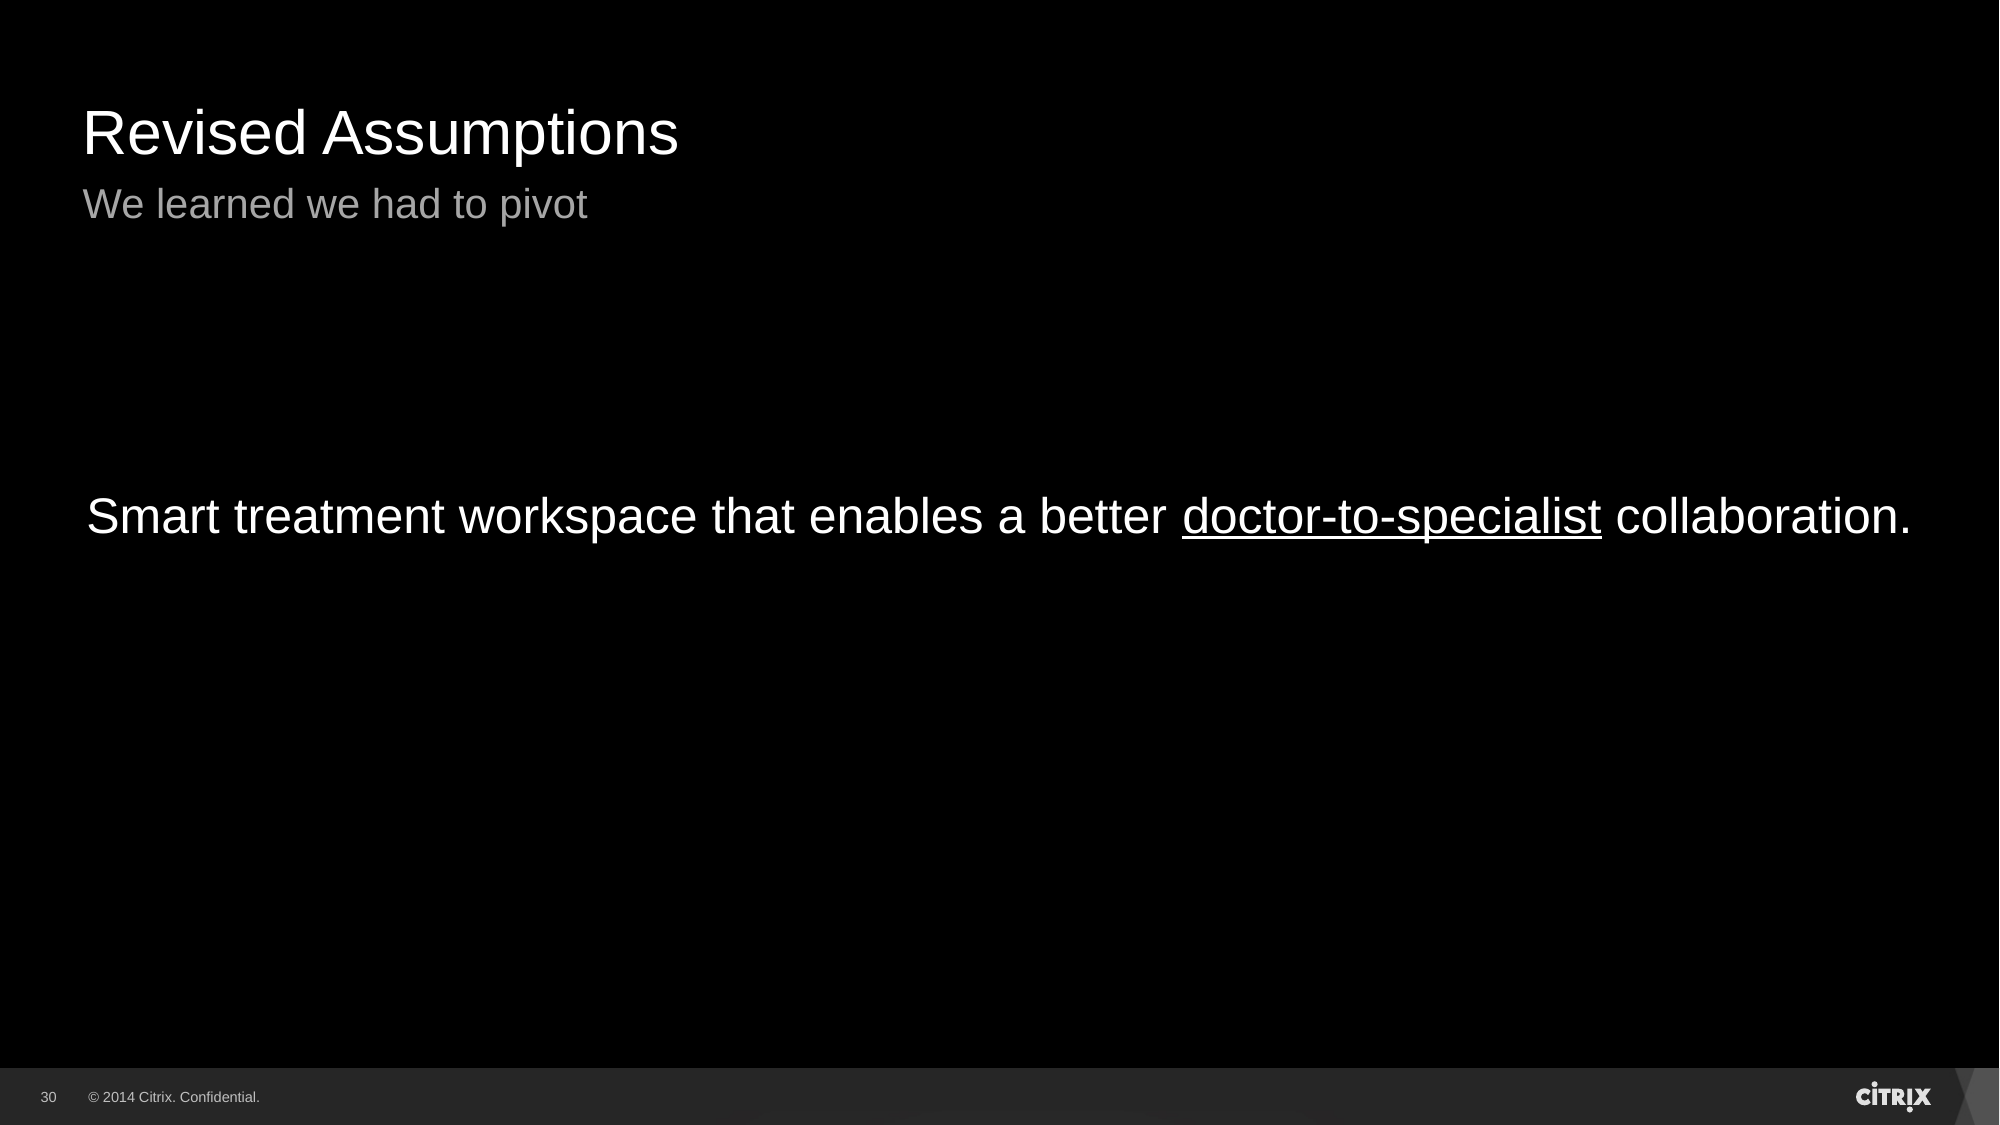

# Revised Assumptions
We learned we had to pivot
Smart treatment workspace that enables a better doctor-to-specialist collaboration.